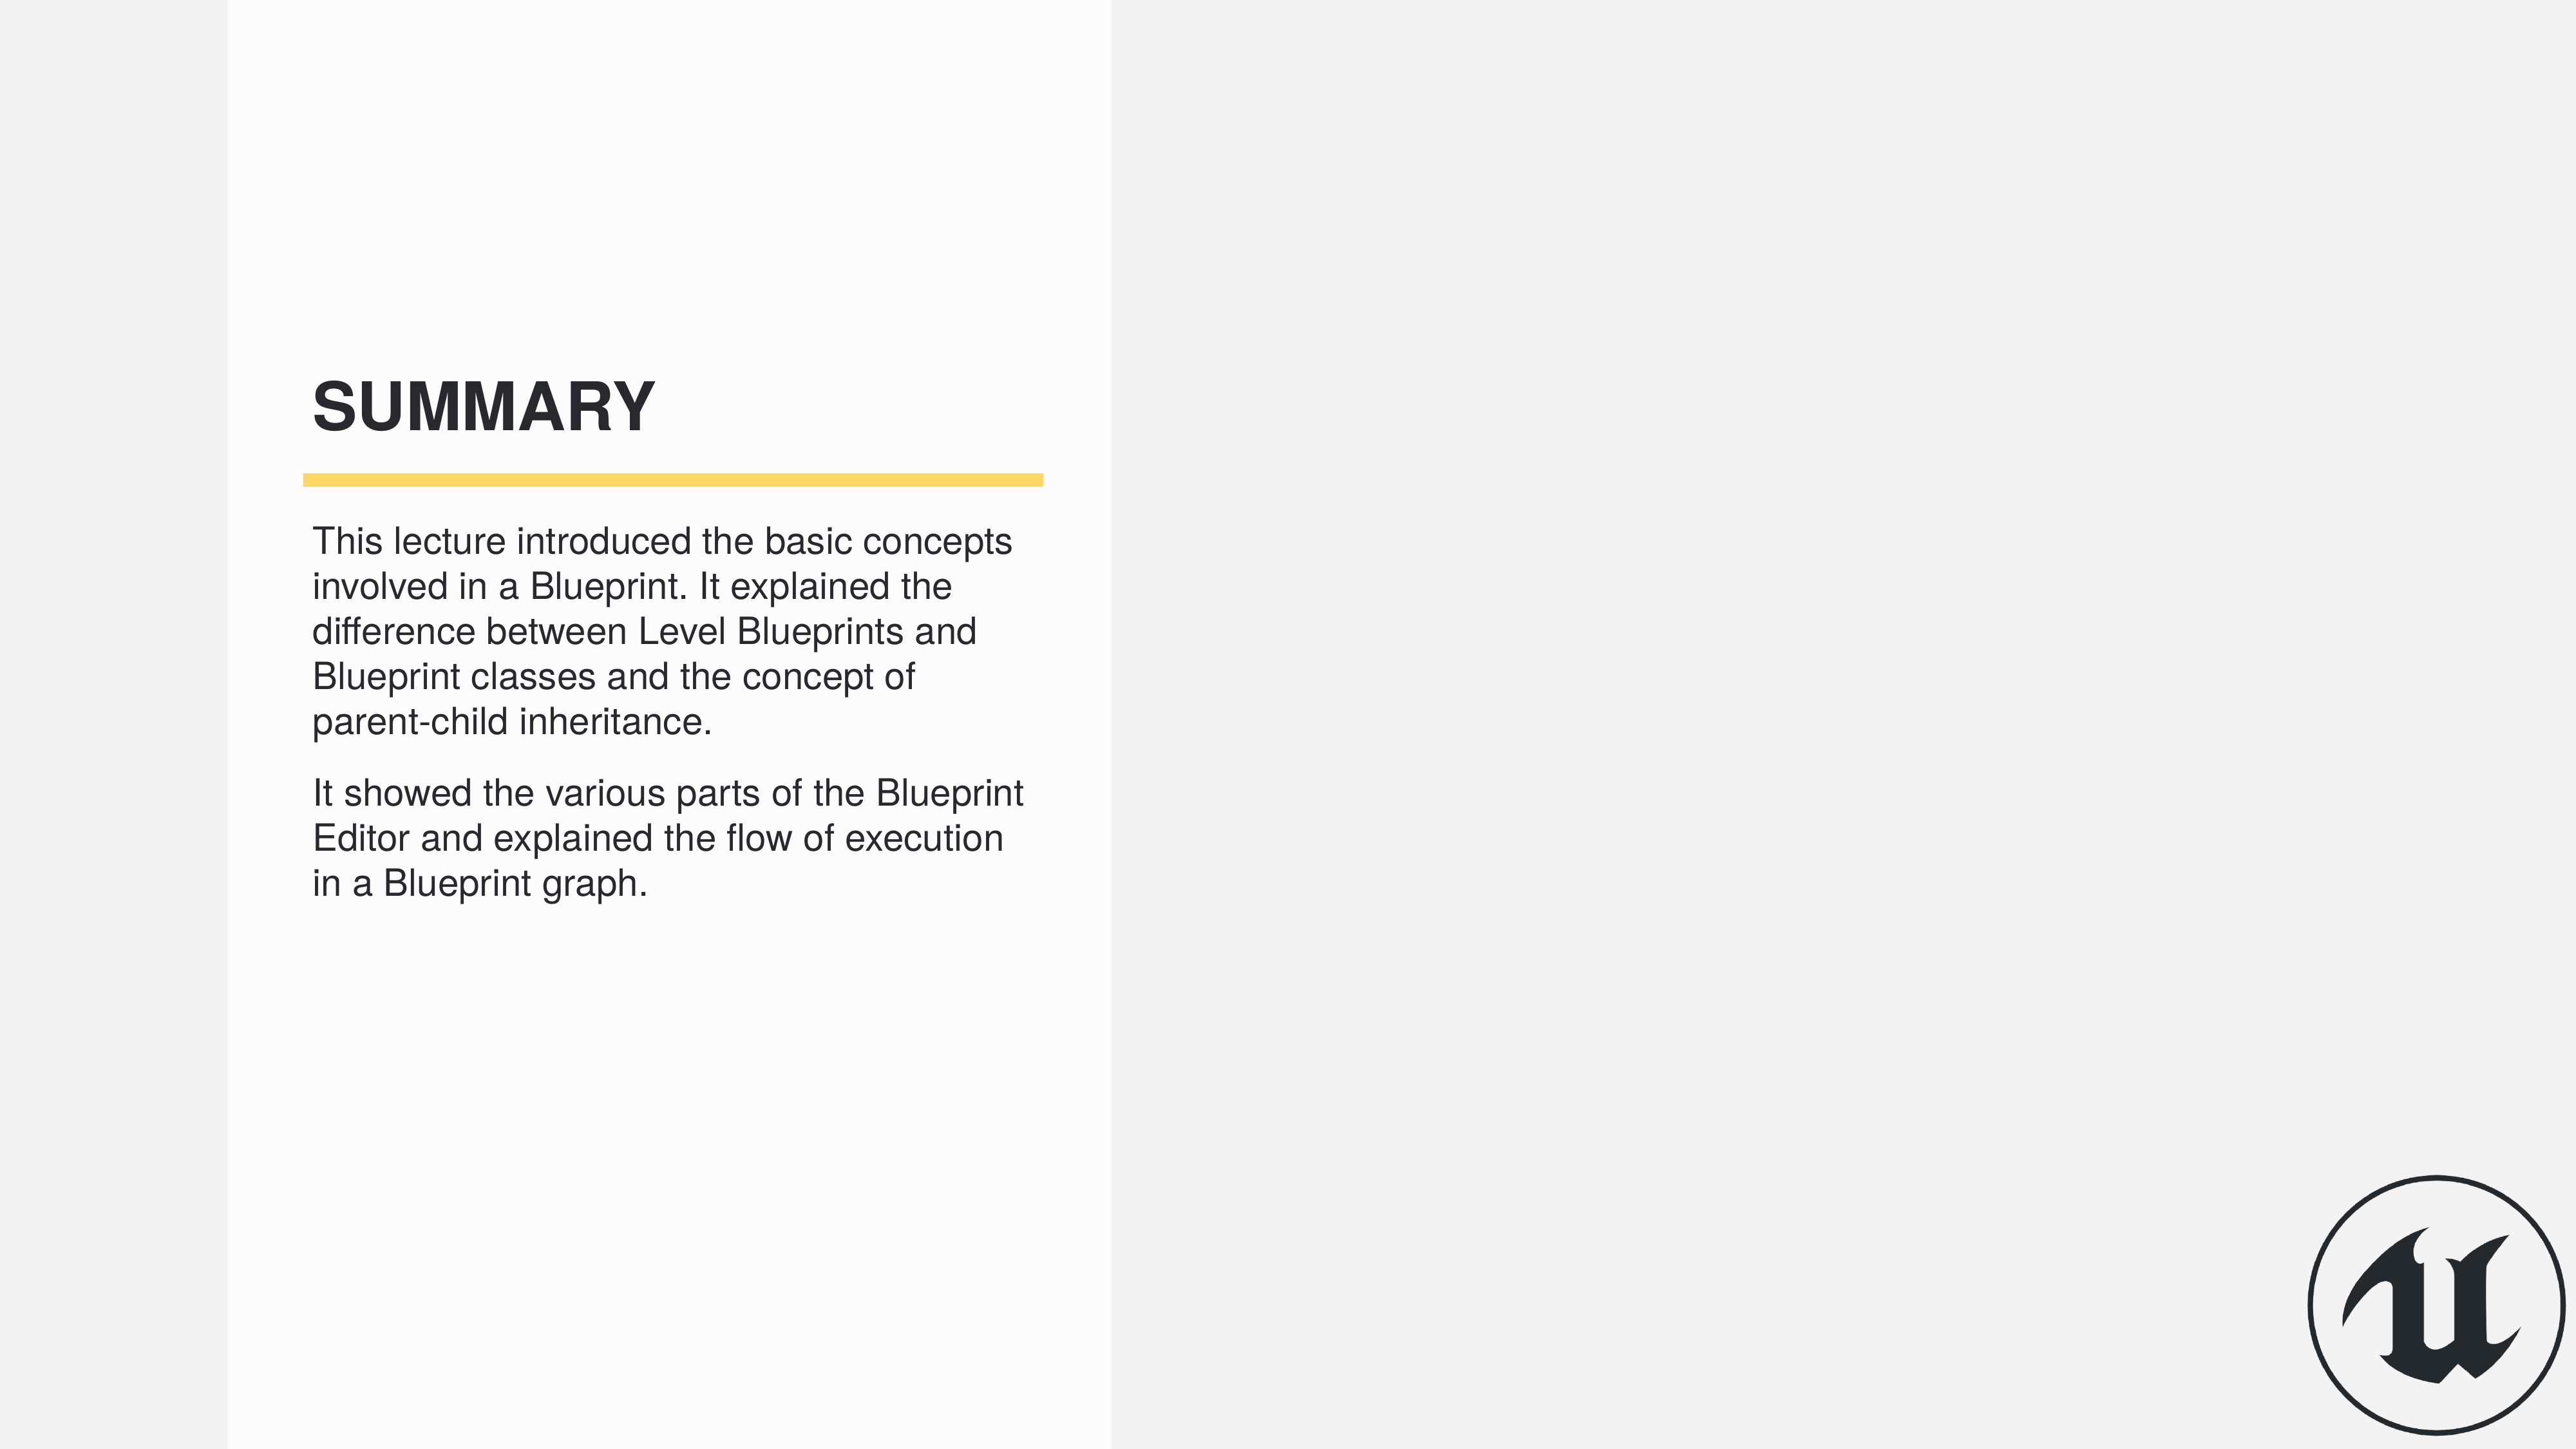

SUMMARY
This lecture introduced the basic concepts involved in a Blueprint. It explained the difference between Level Blueprints and Blueprint classes and the concept of parent-child inheritance.
It showed the various parts of the Blueprint Editor and explained the flow of execution in a Blueprint graph.